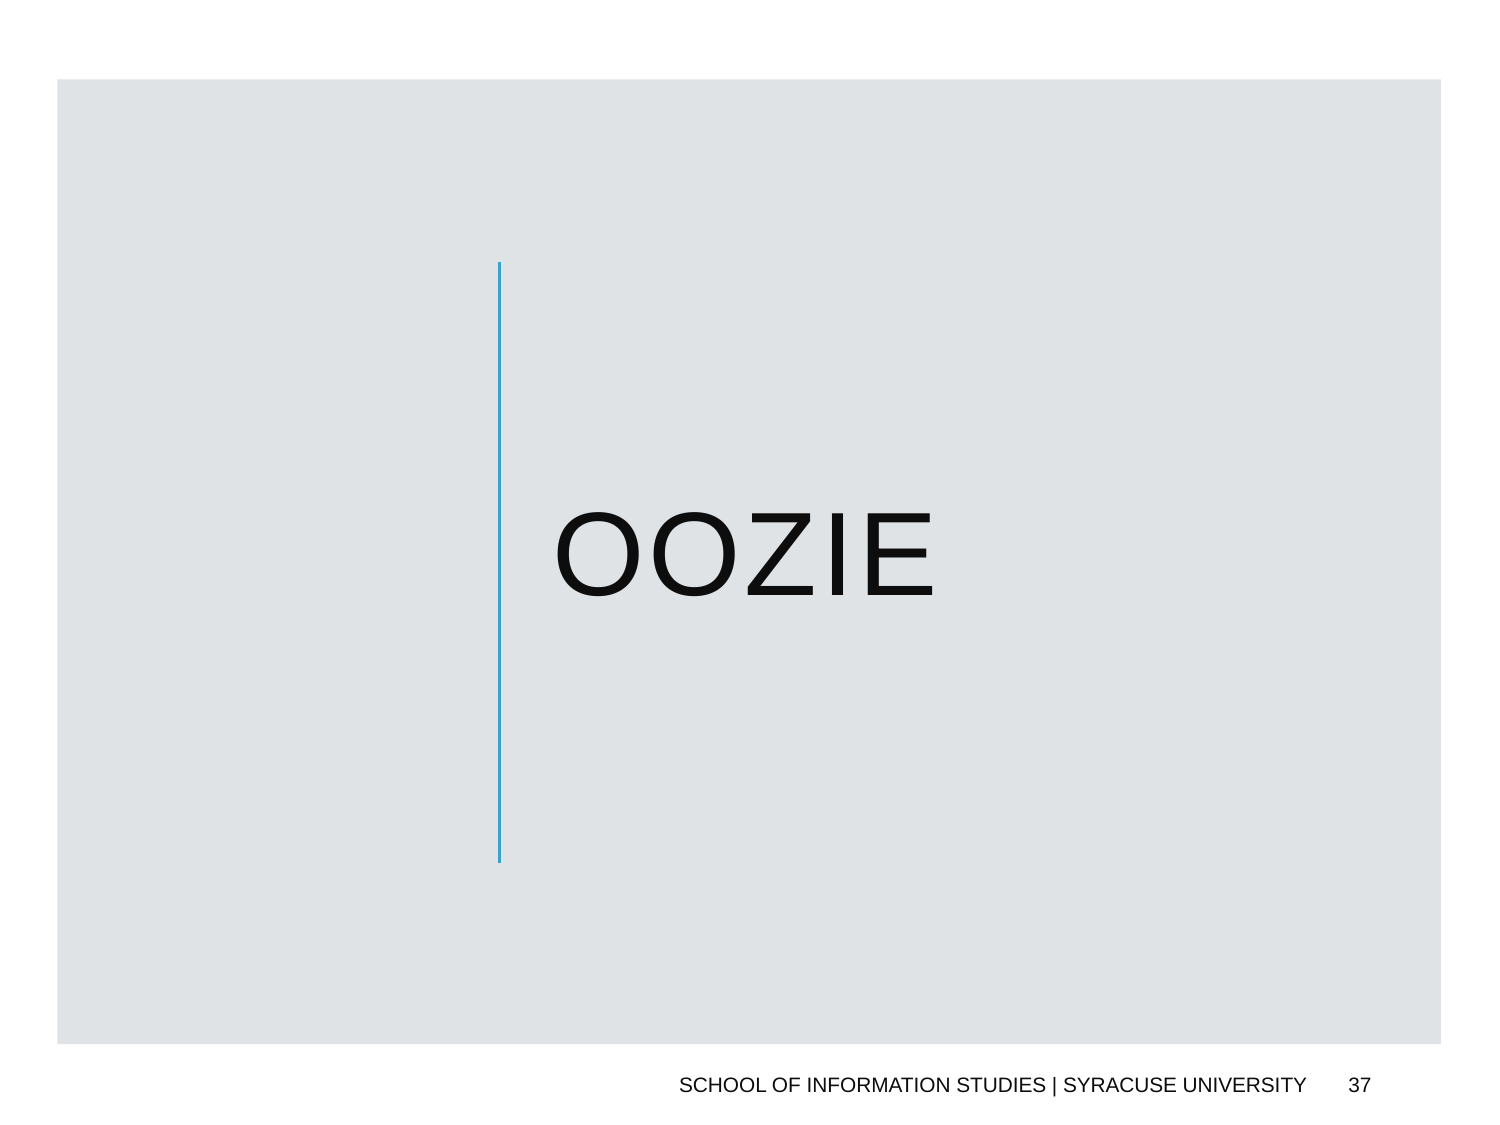

# Oozie
School of Information Studies | Syracuse University
37